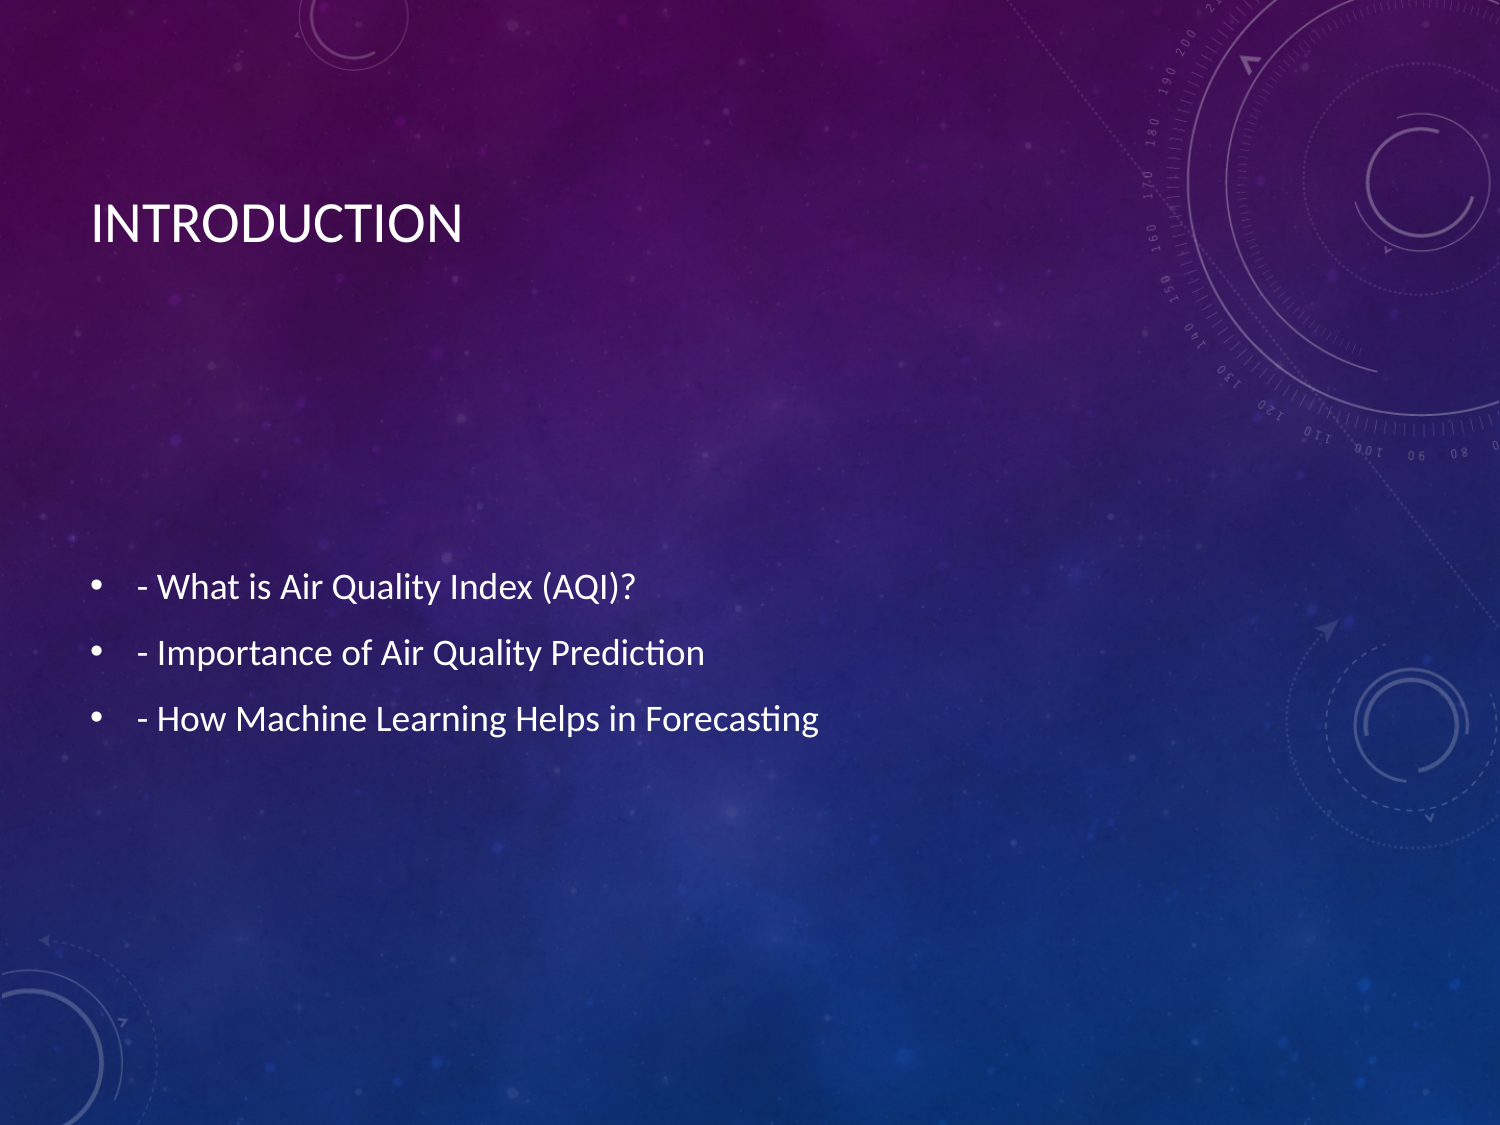

# Introduction
- What is Air Quality Index (AQI)?
- Importance of Air Quality Prediction
- How Machine Learning Helps in Forecasting